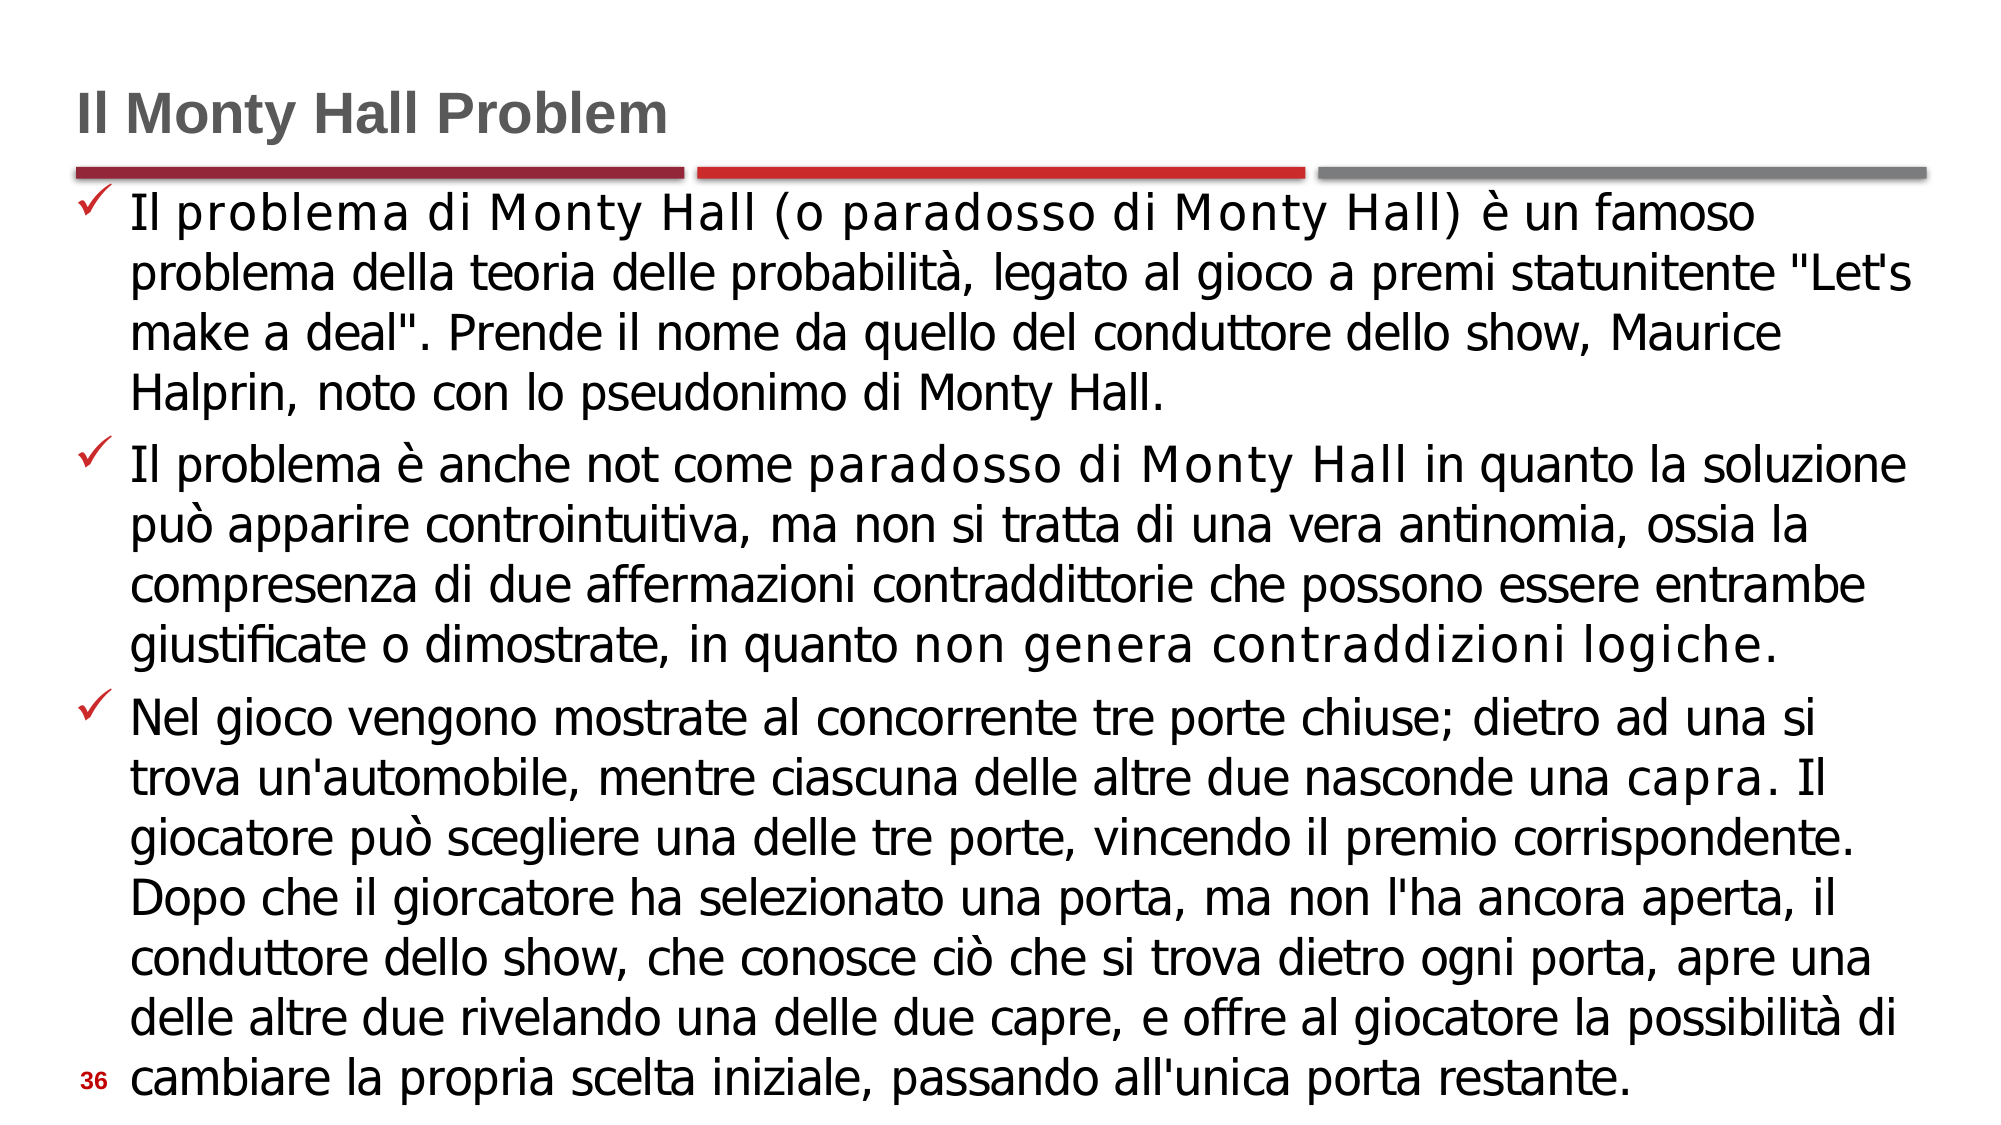

# Il Monty Hall Problem
Il problema di Monty Hall (o paradosso di Monty Hall) è un famoso problema della teoria delle probabilità, legato al gioco a premi statunitente "Let's make a deal". Prende il nome da quello del conduttore dello show, Maurice Halprin, noto con lo pseudonimo di Monty Hall.
Il problema è anche not come paradosso di Monty Hall in quanto la soluzione può apparire controintuitiva, ma non si tratta di una vera antinomia, ossia la compresenza di due affermazioni contraddittorie che possono essere entrambe giustificate o dimostrate, in quanto non genera contraddizioni logiche.
Nel gioco vengono mostrate al concorrente tre porte chiuse; dietro ad una si trova un'automobile, mentre ciascuna delle altre due nasconde una capra. Il giocatore può scegliere una delle tre porte, vincendo il premio corrispondente. Dopo che il giorcatore ha selezionato una porta, ma non l'ha ancora aperta, il conduttore dello show, che conosce ciò che si trova dietro ogni porta, apre una delle altre due rivelando una delle due capre, e offre al giocatore la possibilità di cambiare la propria scelta iniziale, passando all'unica porta restante.
36